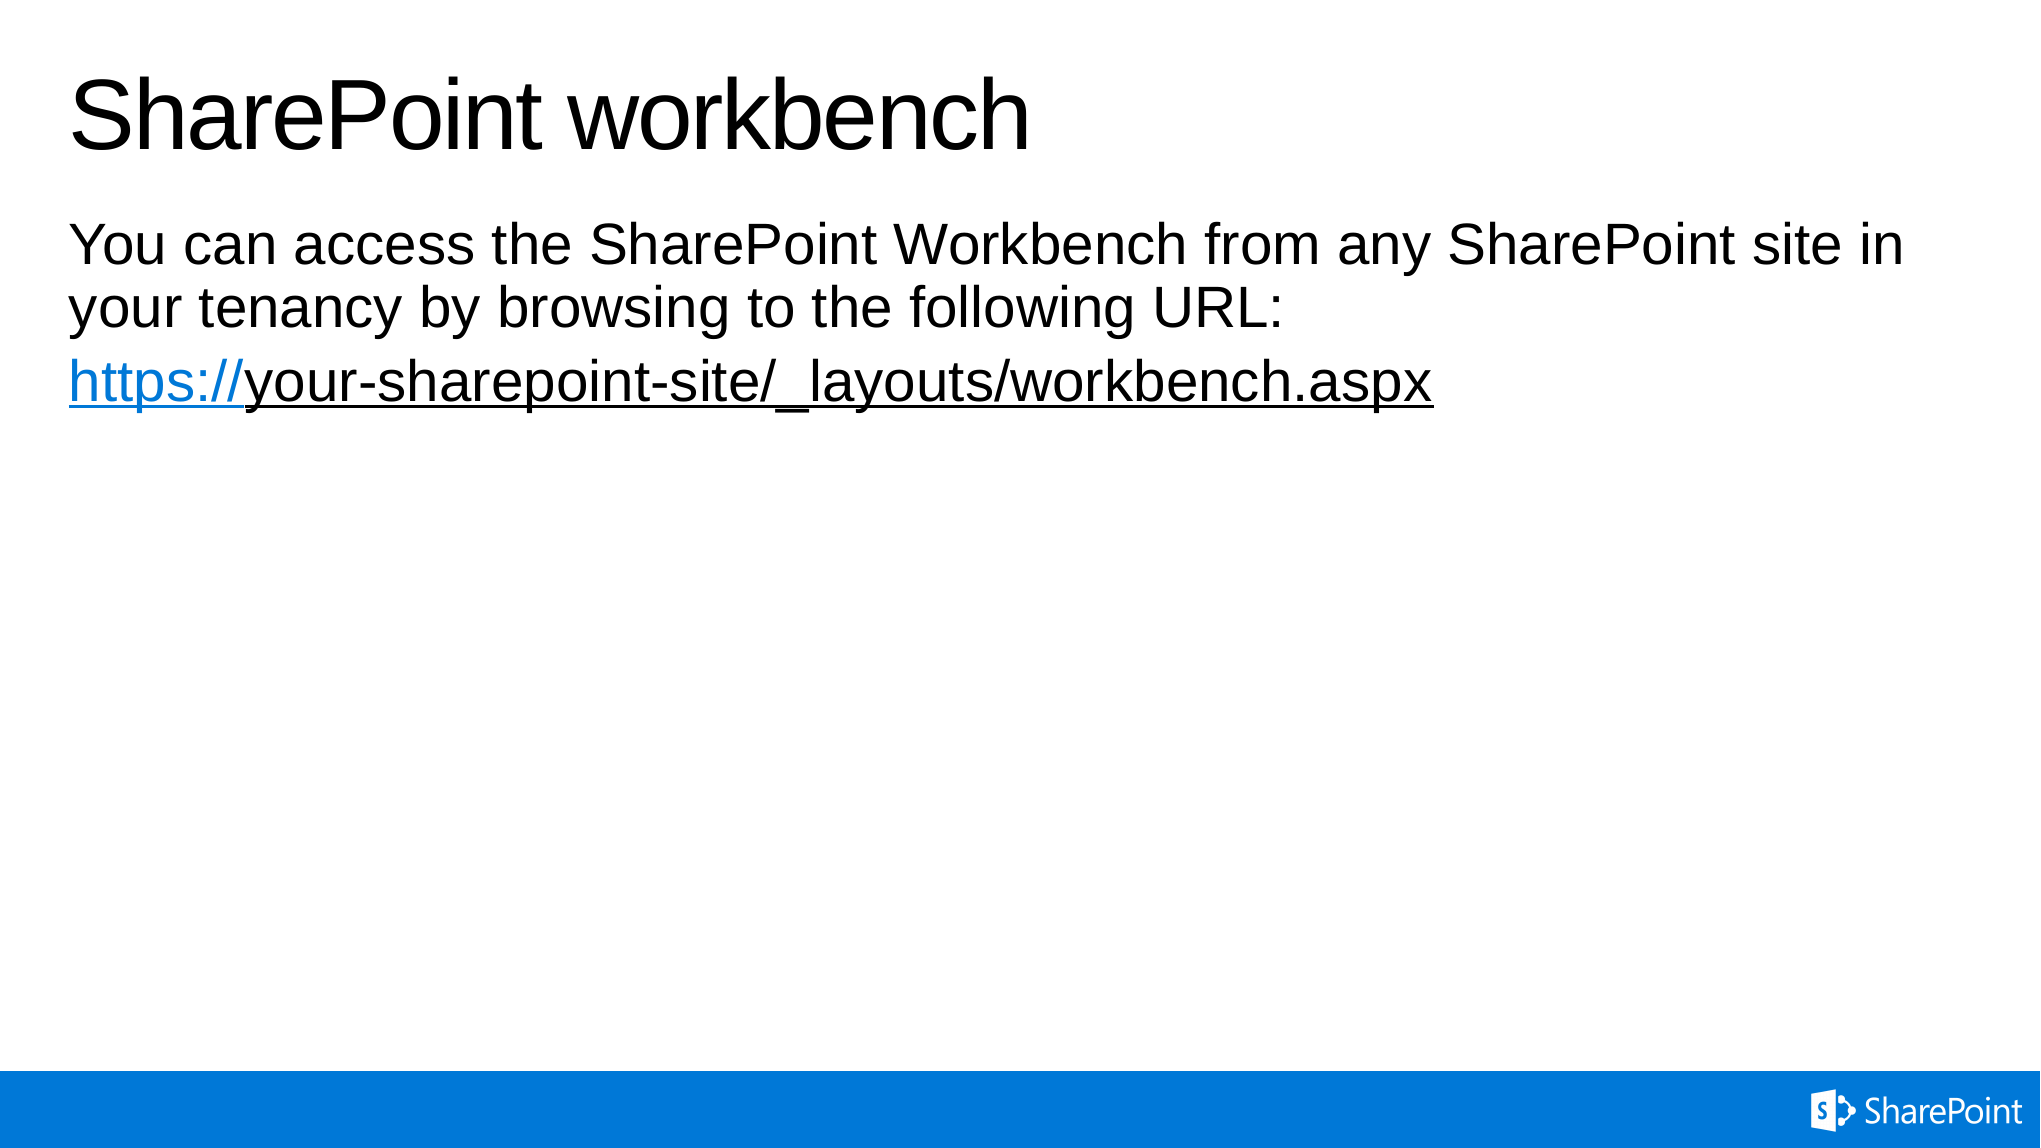

# SharePoint workbench
You can access the SharePoint Workbench from any SharePoint site in your tenancy by browsing to the following URL:
https://your-sharepoint-site/_layouts/workbench.aspx